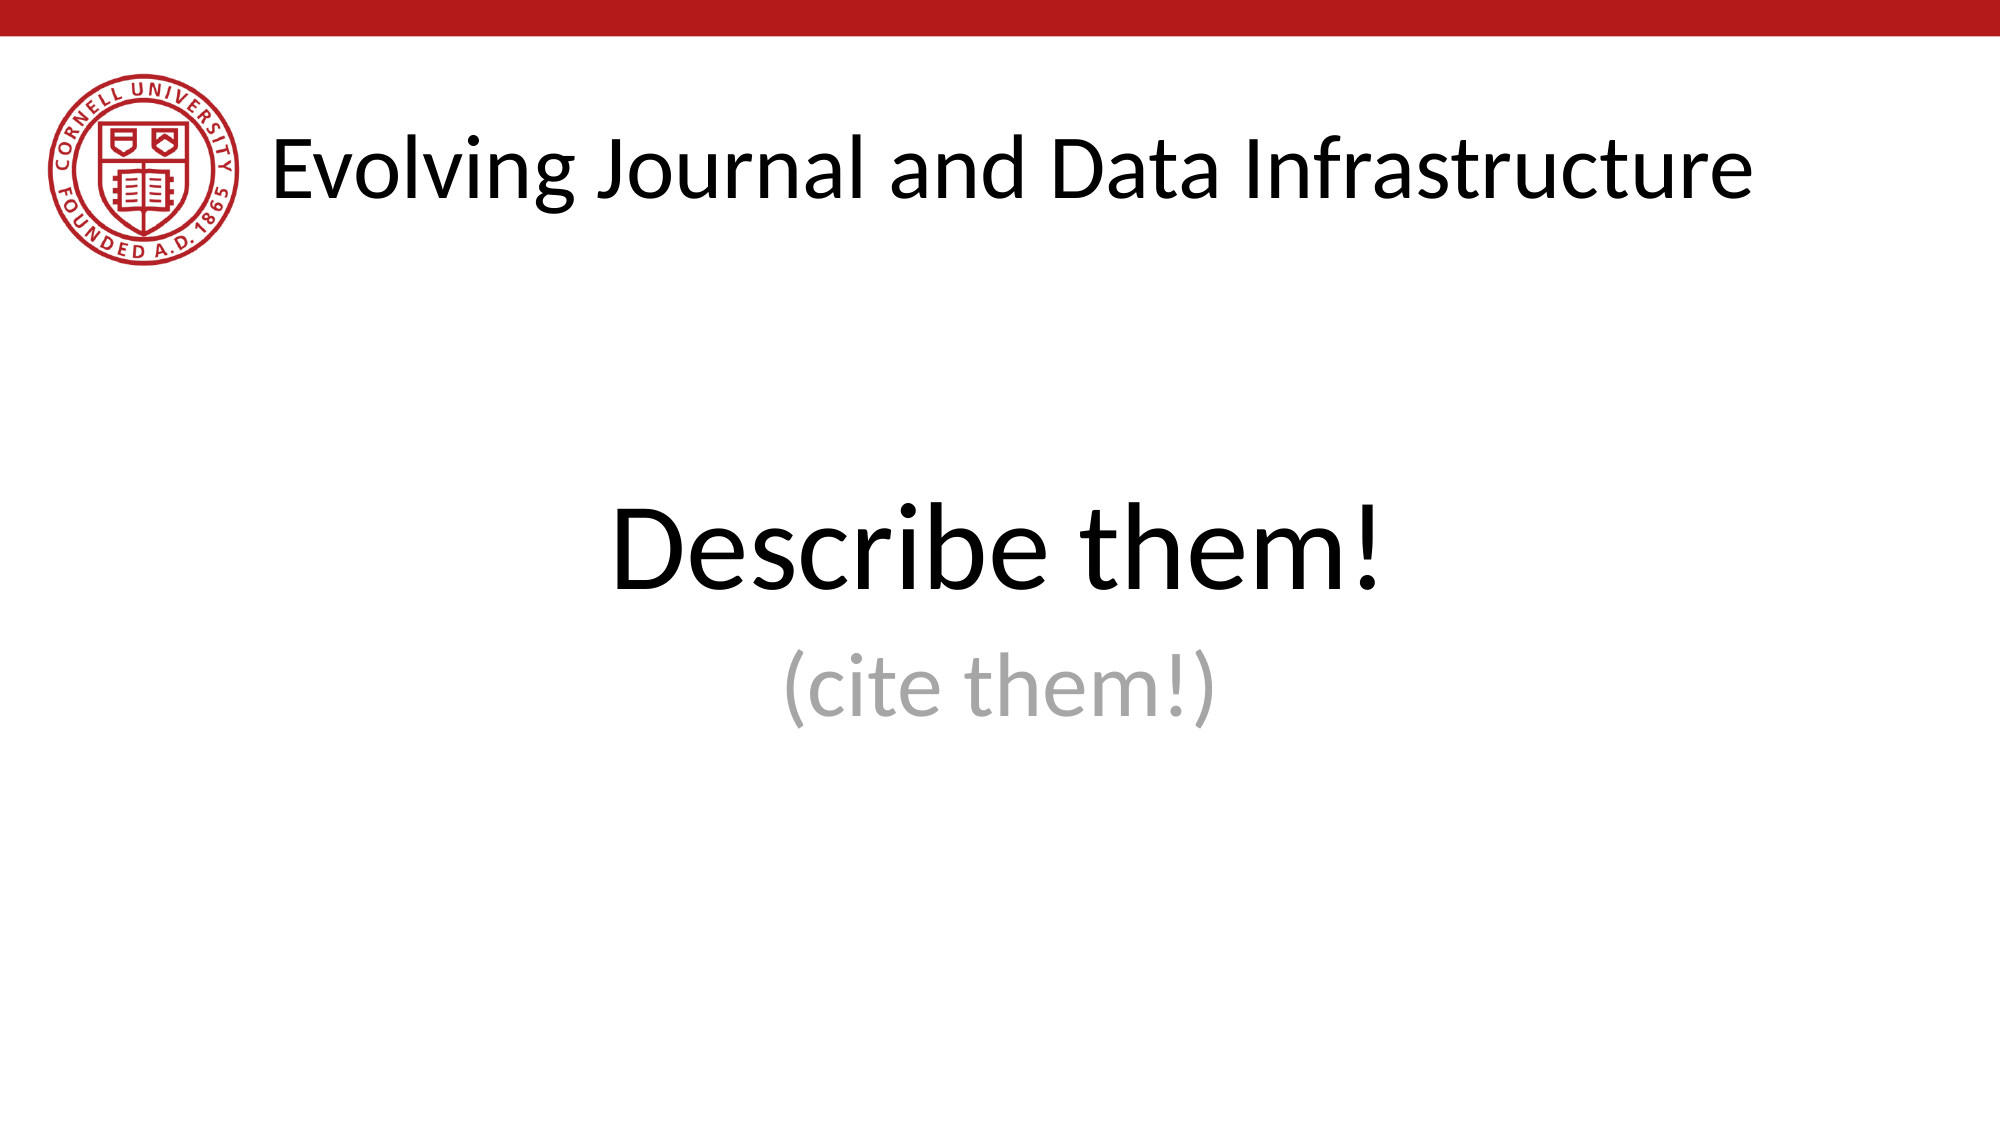

# Evolving Journal and Data Infrastructure

Describe them!
(cite them!)